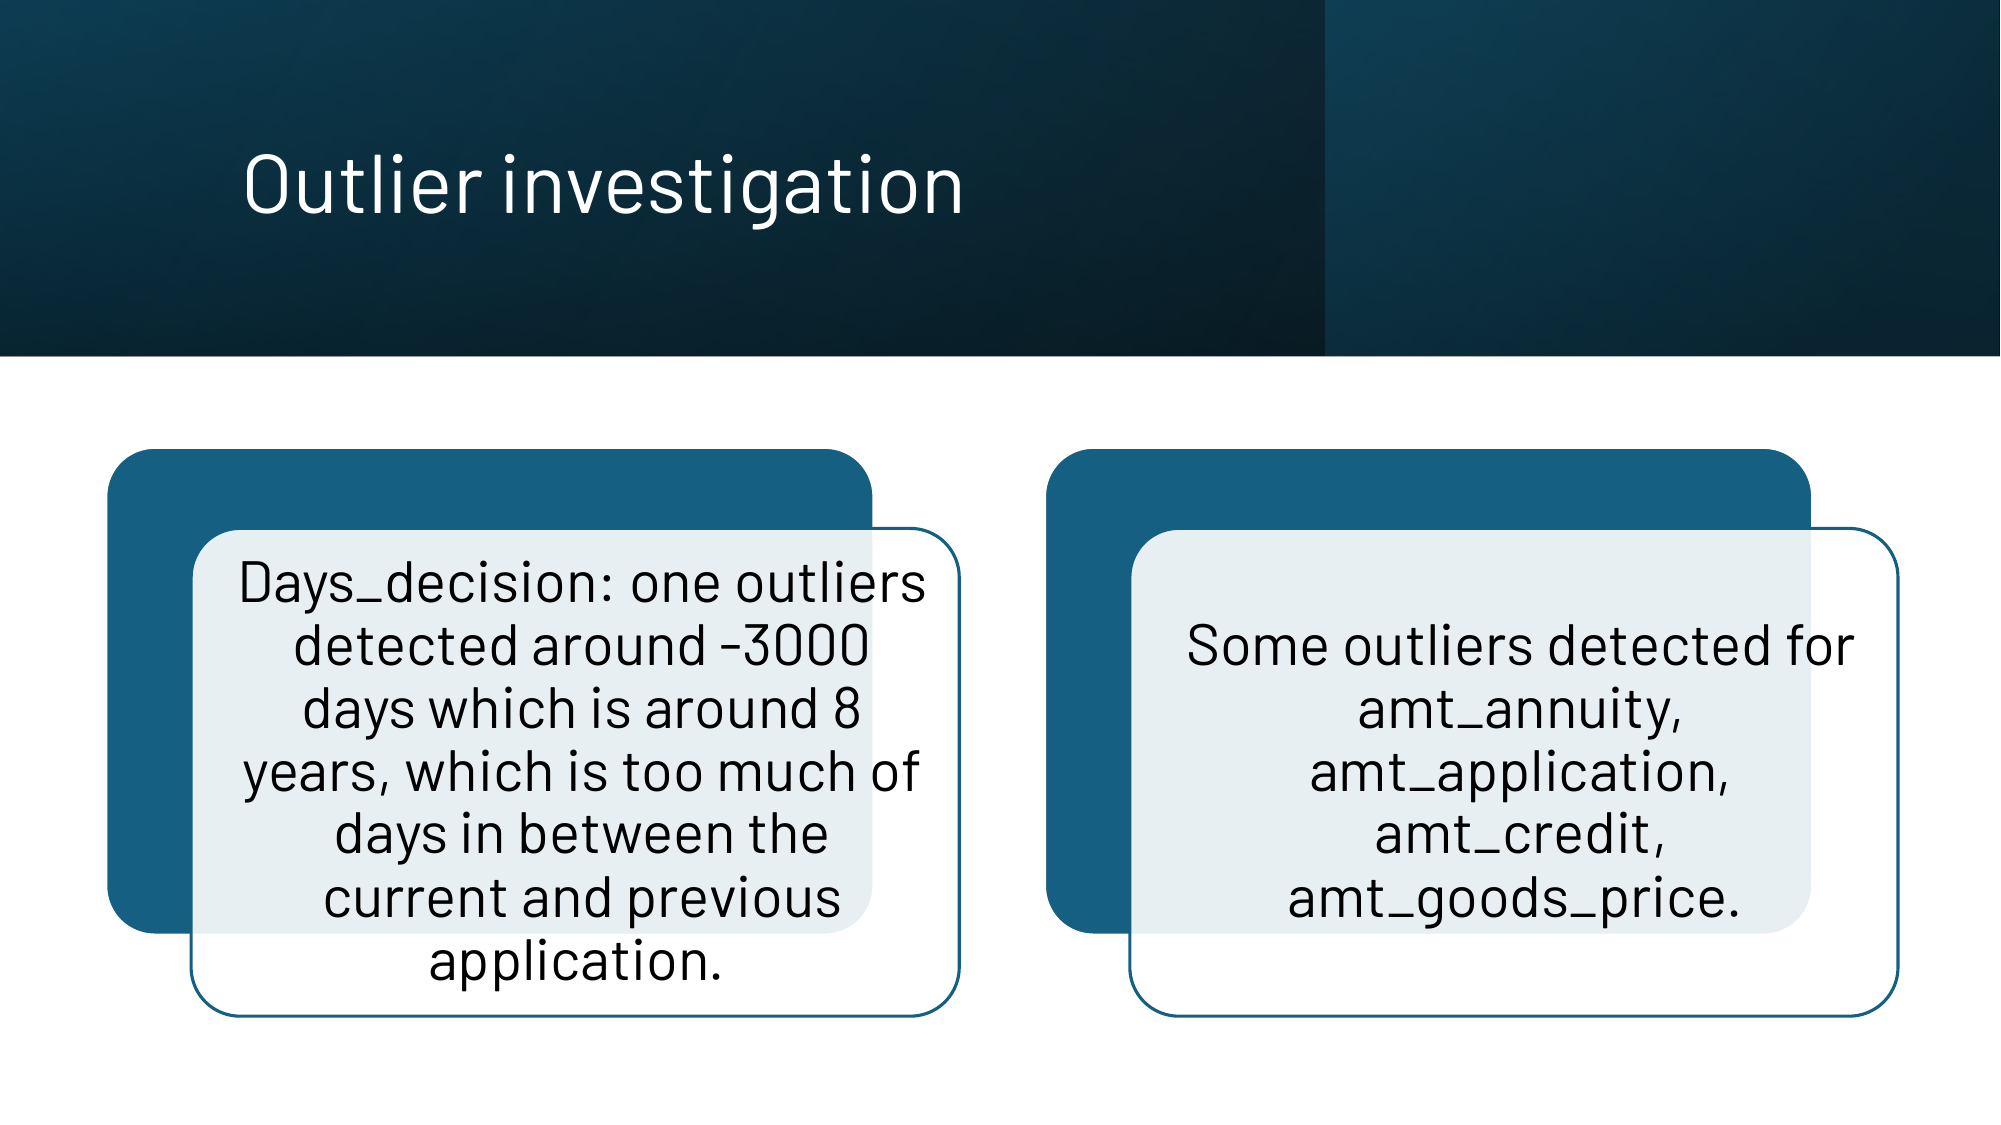

# Outlier investigation
Days_decision: one outliers detected around -3000 days which is around 8 years, which is too much of days in between the current and previous application.
Some outliers detected for amt_annuity, amt_application, amt_credit, amt_goods_price.